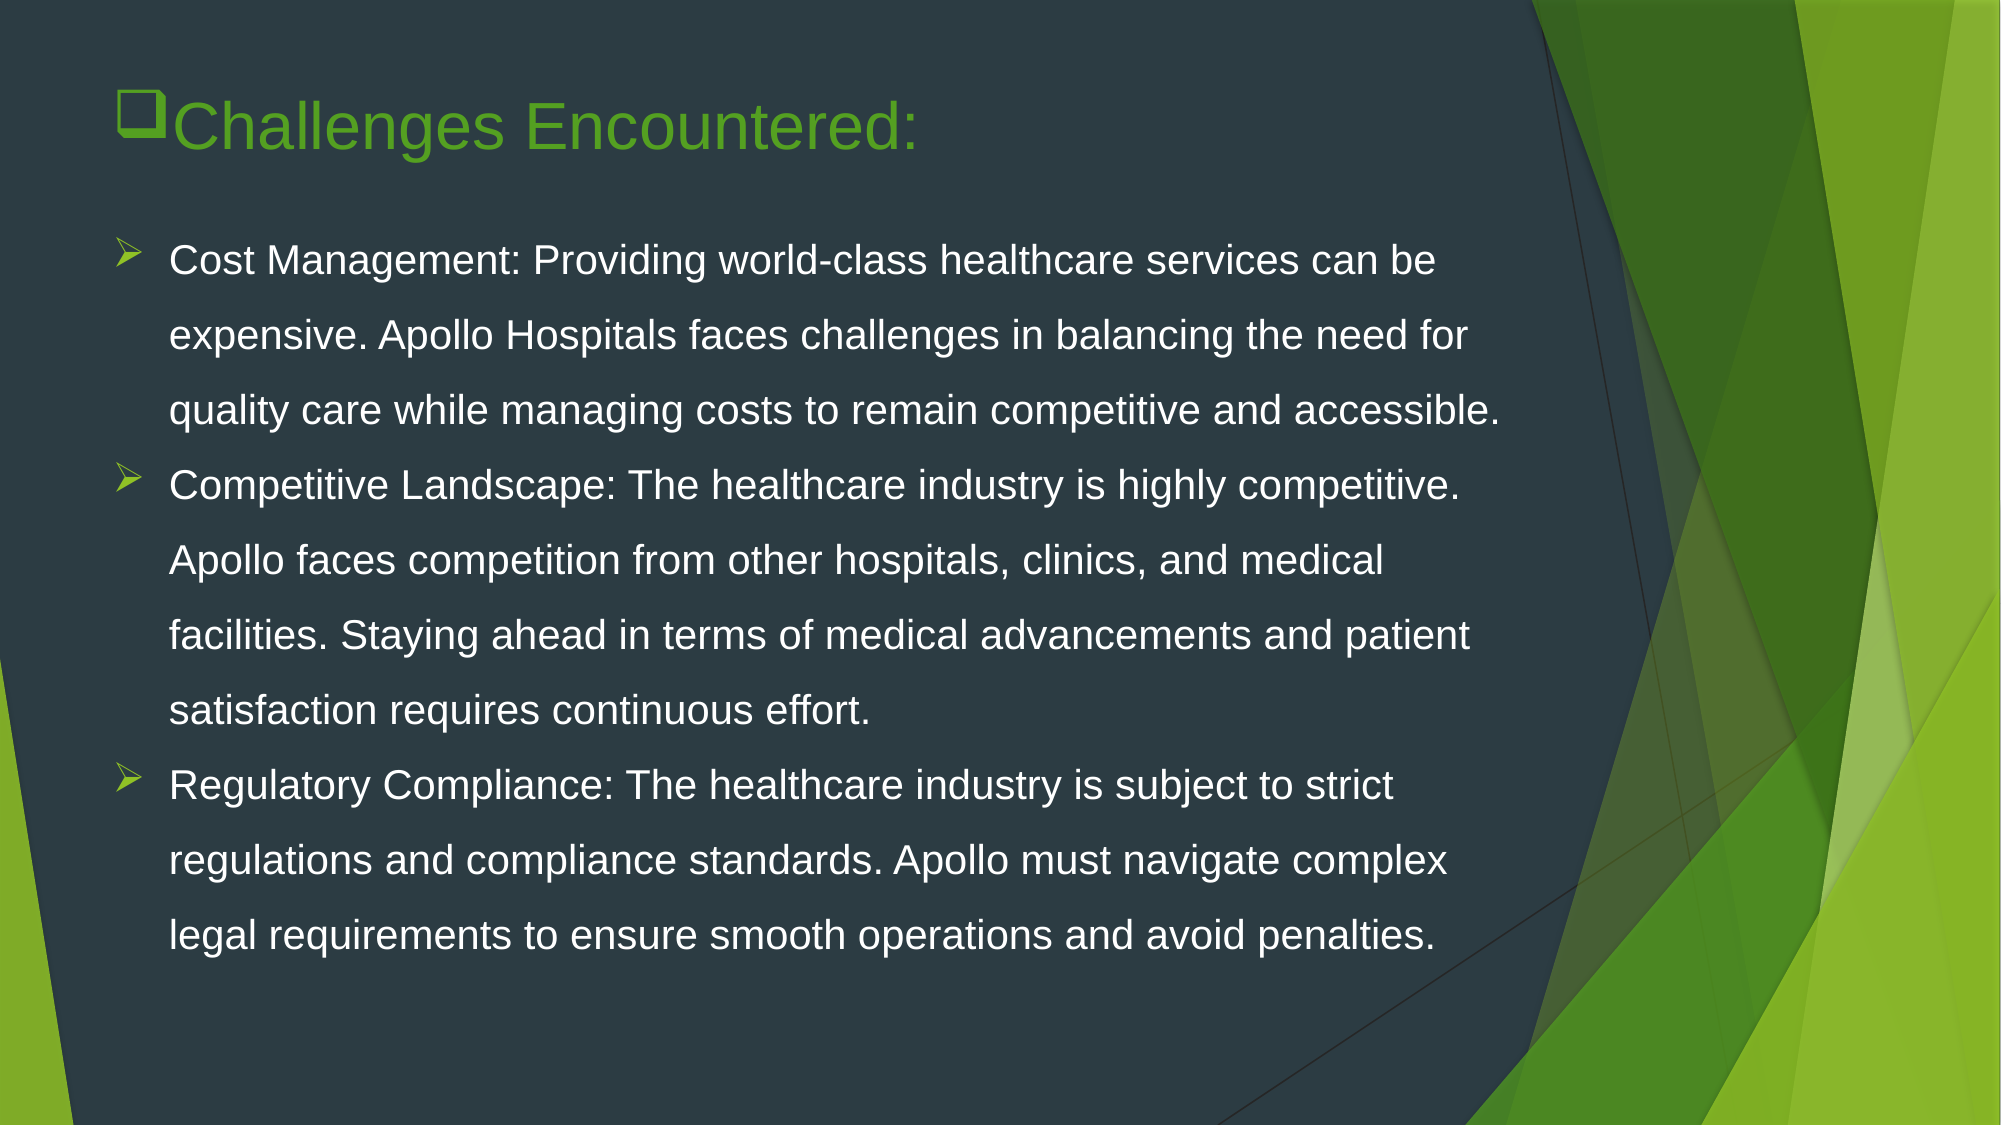

Challenges Encountered:

Cost Management: Providing world-class healthcare services can be expensive. Apollo Hospitals faces challenges in balancing the need for quality care while managing costs to remain competitive and accessible.
Competitive Landscape: The healthcare industry is highly competitive. Apollo faces competition from other hospitals, clinics, and medical facilities. Staying ahead in terms of medical advancements and patient satisfaction requires continuous effort.
Regulatory Compliance: The healthcare industry is subject to strict regulations and compliance standards. Apollo must navigate complex legal requirements to ensure smooth operations and avoid penalties.